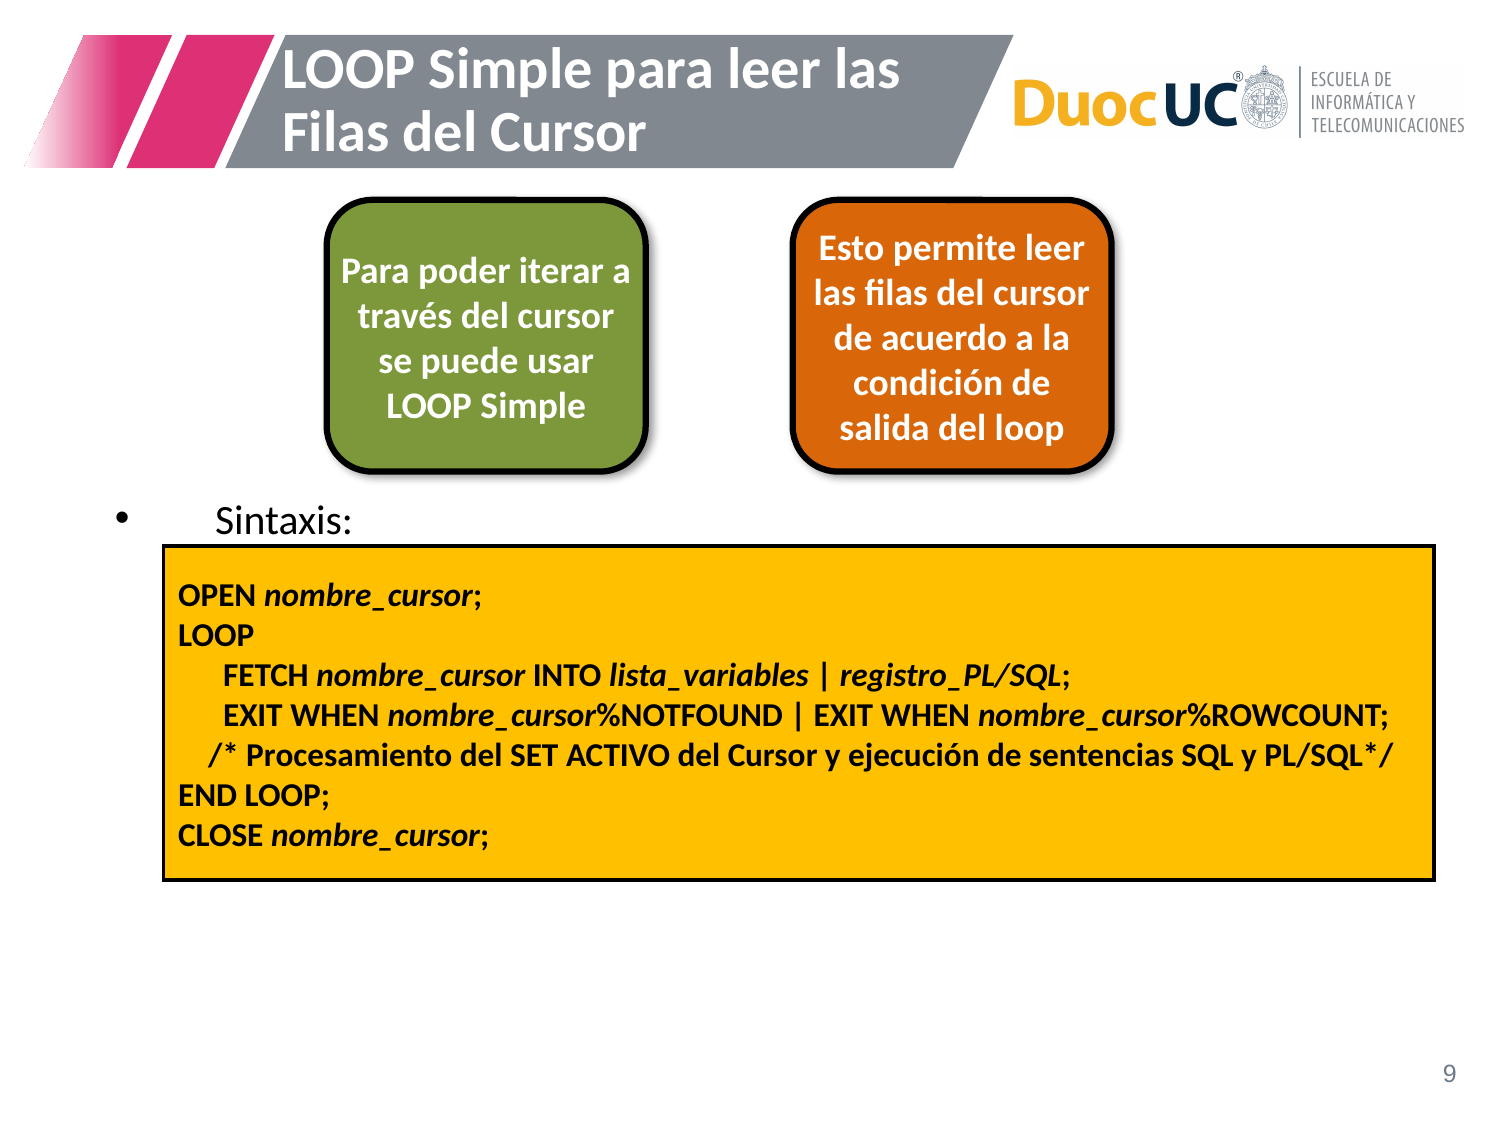

# LOOP Simple para leer las Filas del Cursor
Para poder iterar a través del cursor se puede usar LOOP Simple
Esto permite leer las filas del cursor de acuerdo a la condición de salida del loop
Sintaxis:

OPEN nombre_cursor;
LOOP
      FETCH nombre_cursor INTO lista_variables | registro_PL/SQL;
      EXIT WHEN nombre_cursor%NOTFOUND | EXIT WHEN nombre_cursor%ROWCOUNT;
    /* Procesamiento del SET ACTIVO del Cursor y ejecución de sentencias SQL y PL/SQL*/
END LOOP;
CLOSE nombre_cursor;